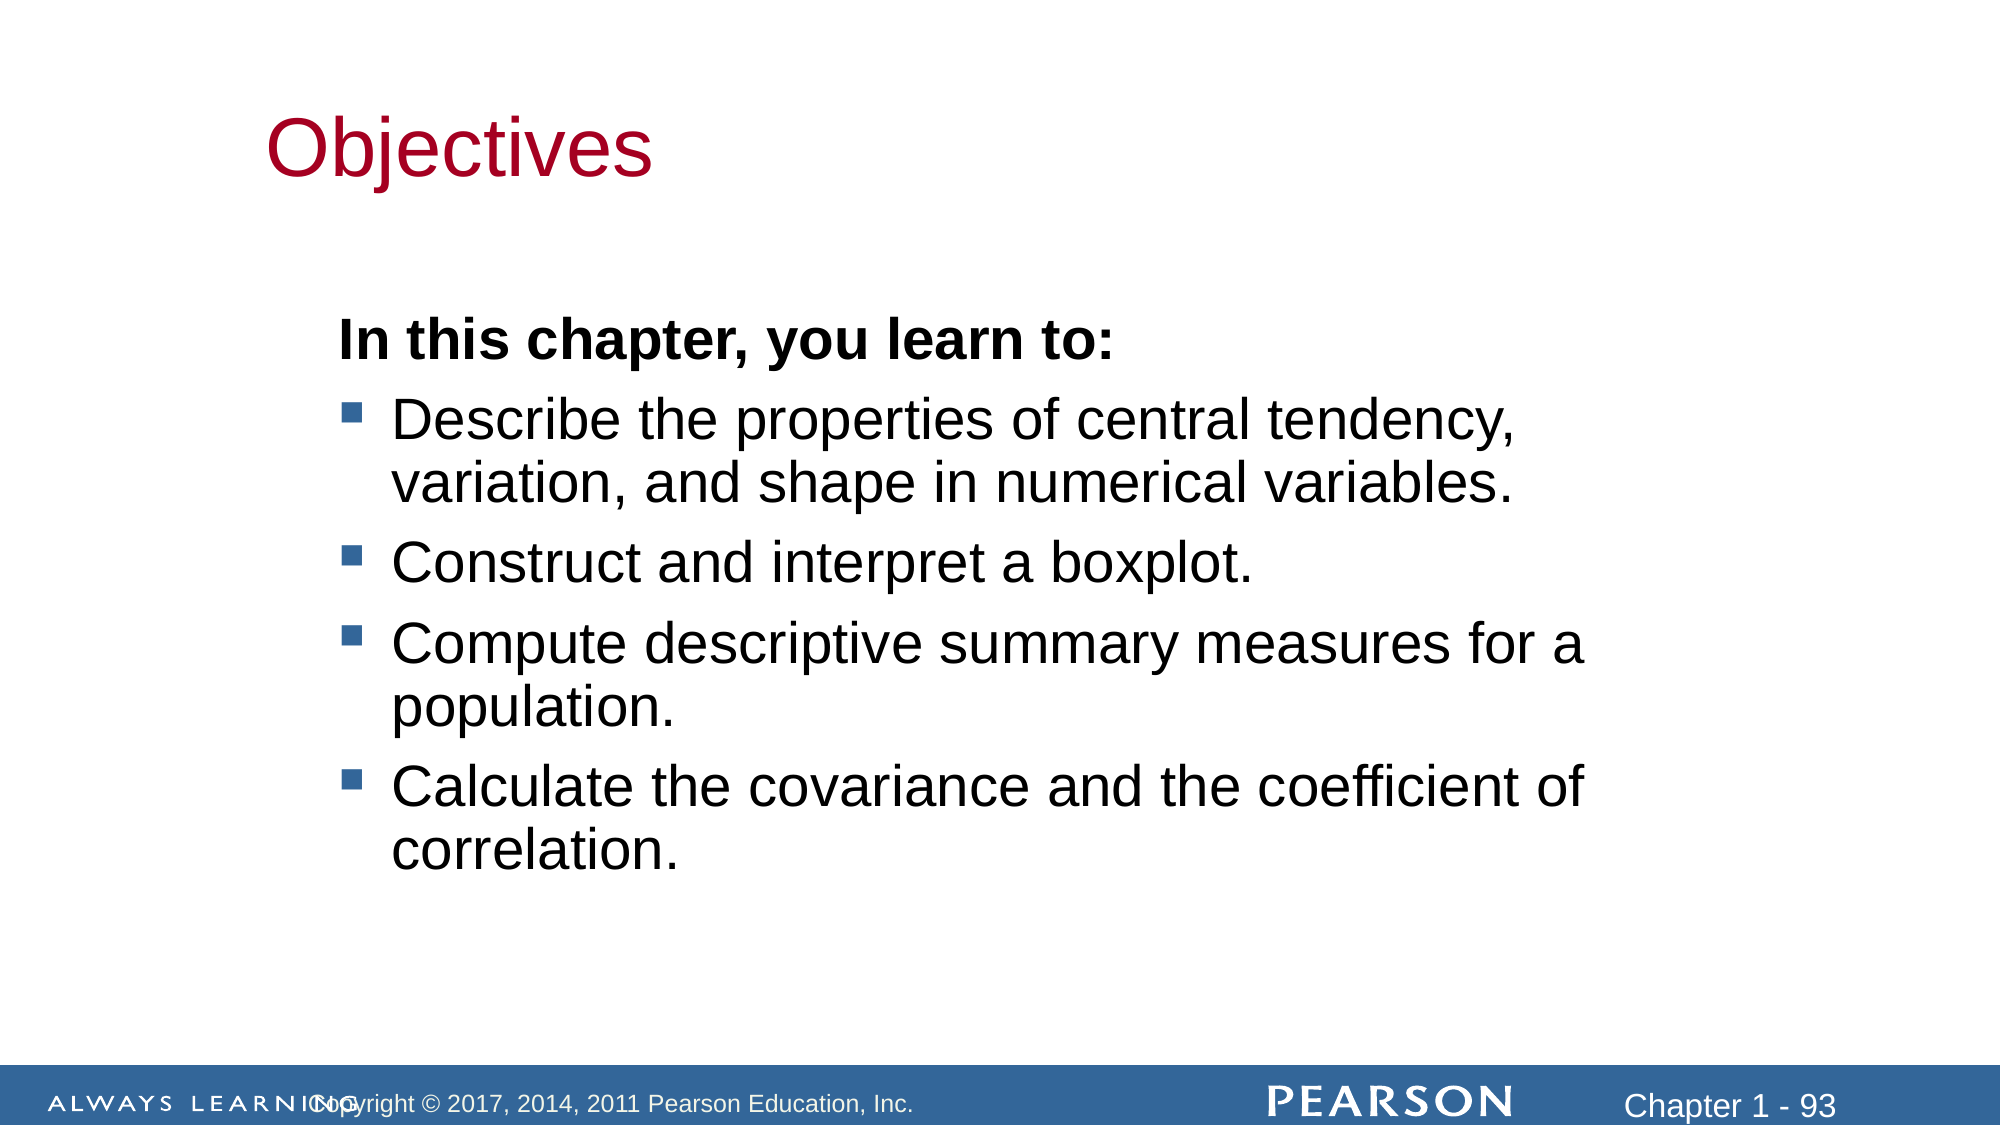

Objectives
In this chapter, you learn to:
Describe the properties of central tendency, variation, and shape in numerical variables.
Construct and interpret a boxplot.
Compute descriptive summary measures for a population.
Calculate the covariance and the coefficient of correlation.